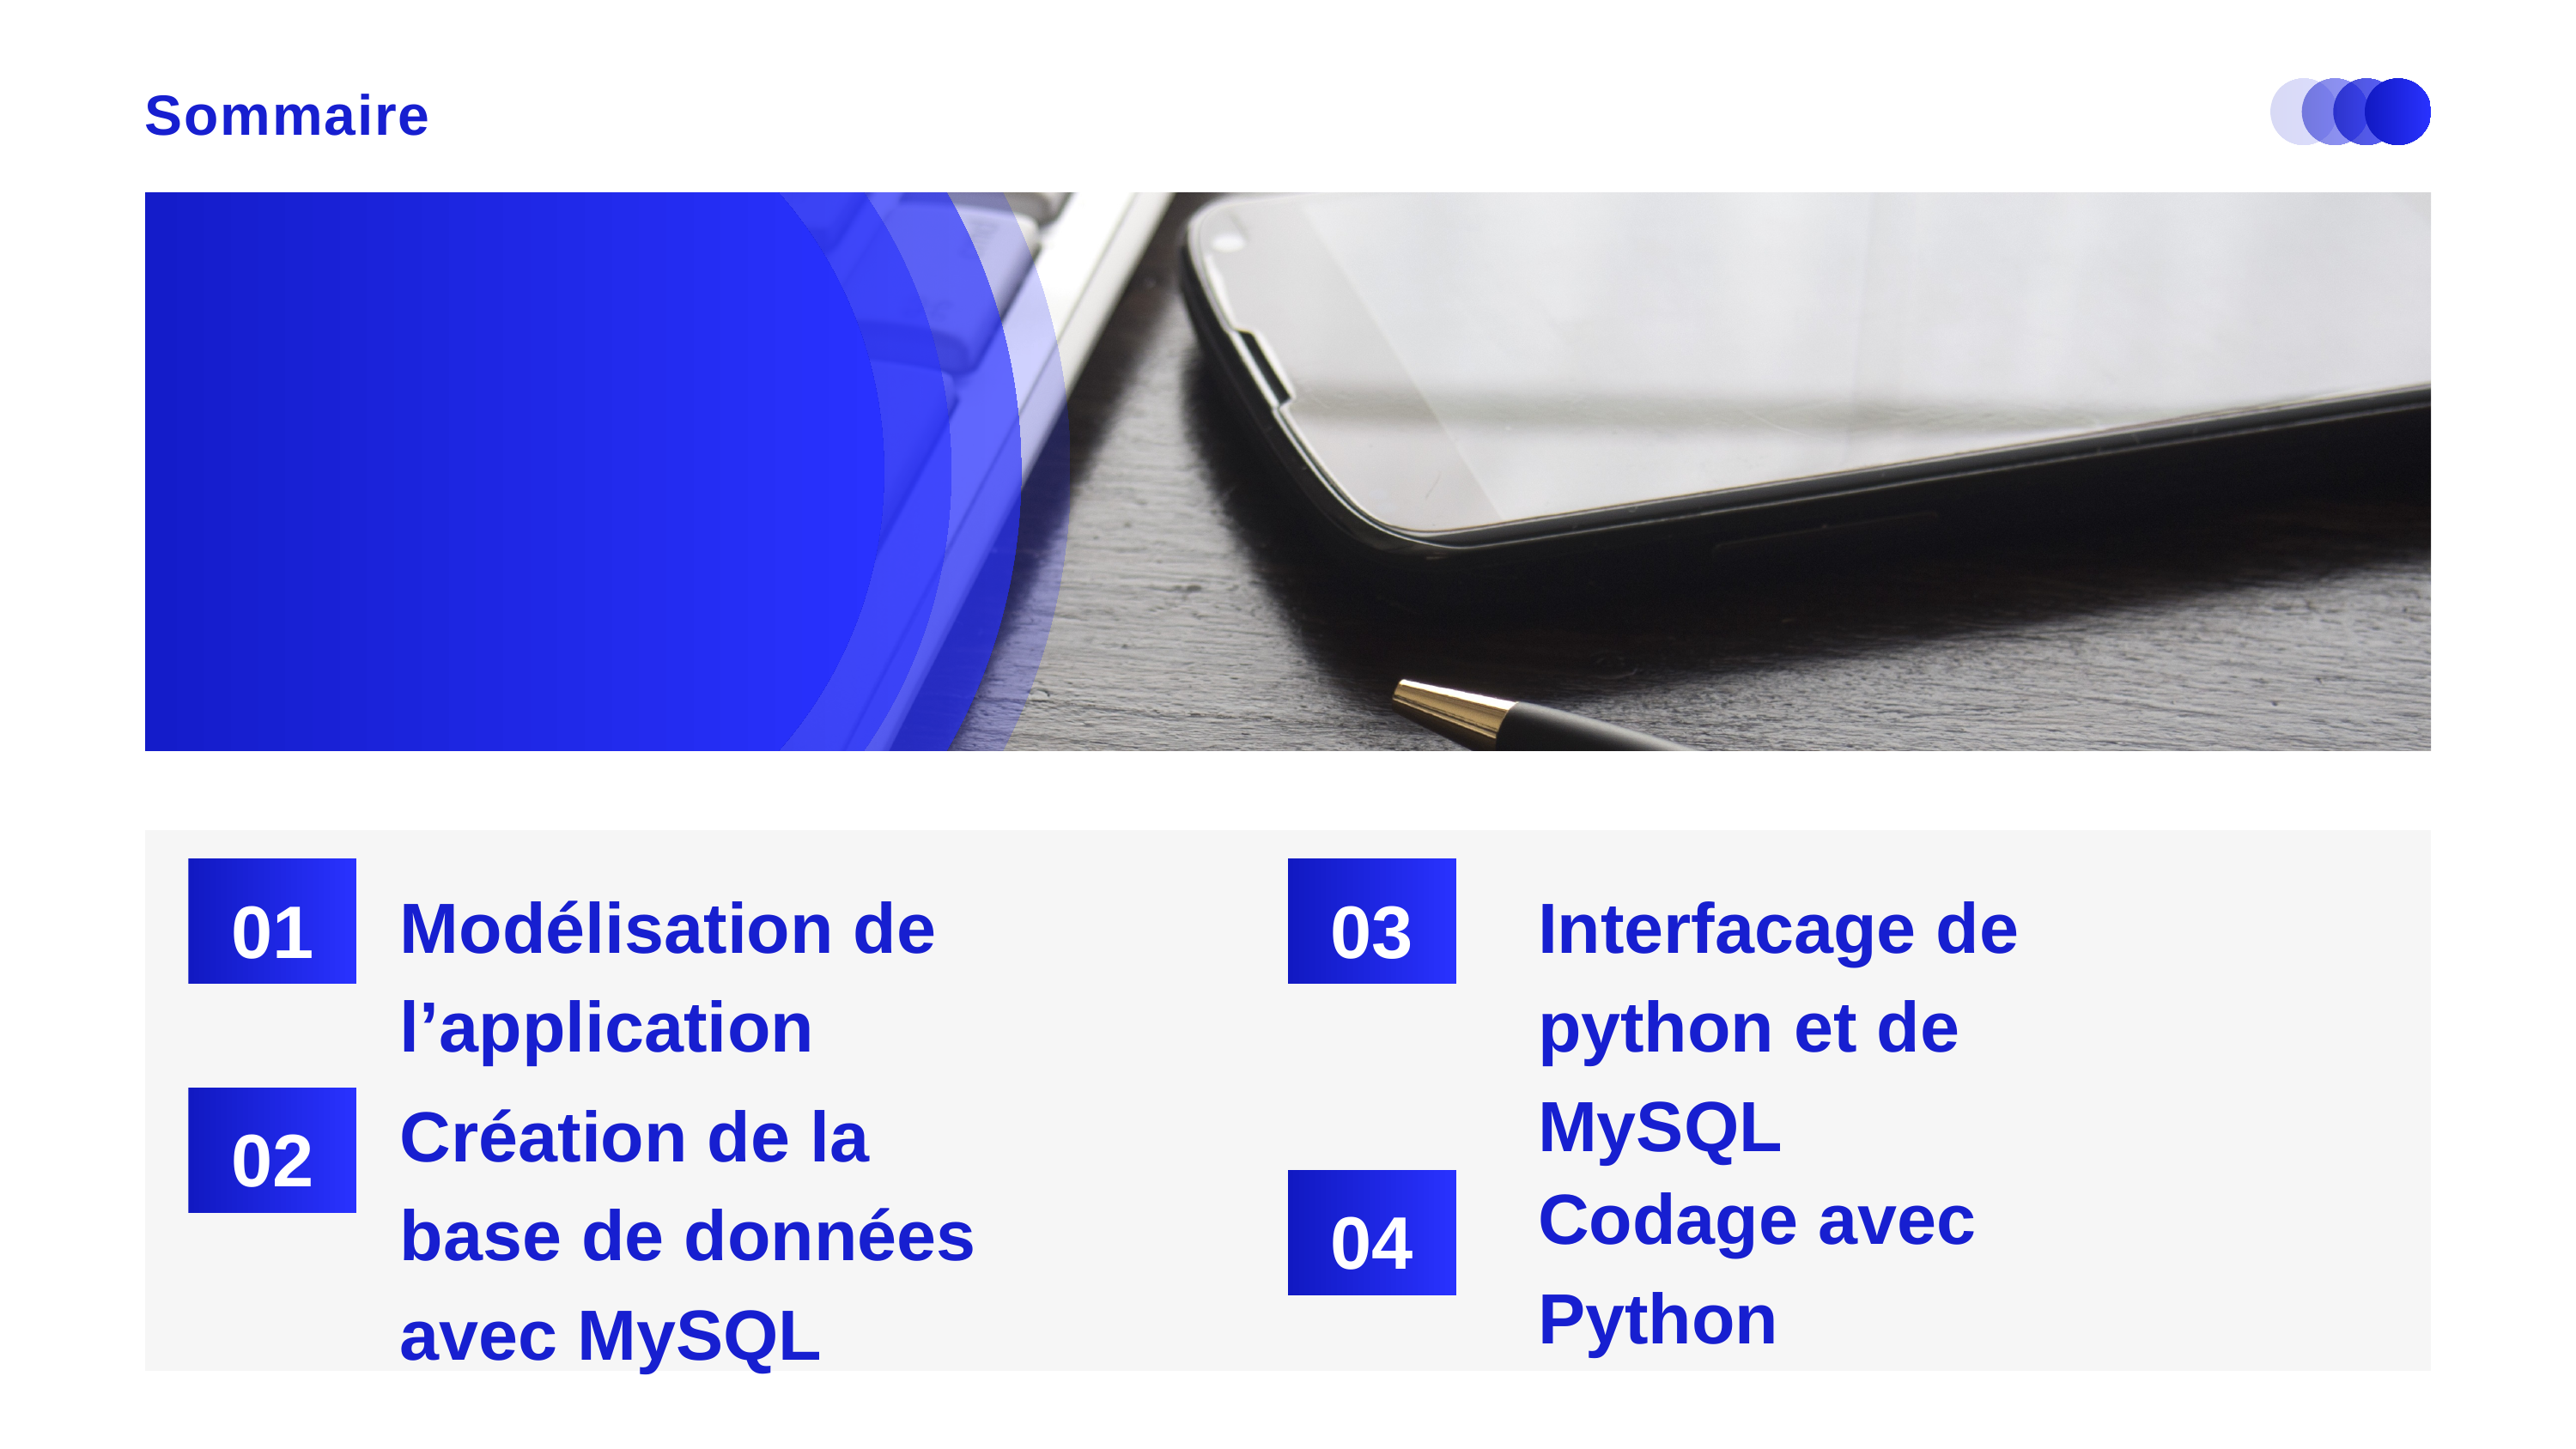

Sommaire

01

03
Modélisation de l’application
Interfacage de python et de MySQL
Création de la base de données avec MySQL

02
Codage avec Python

04